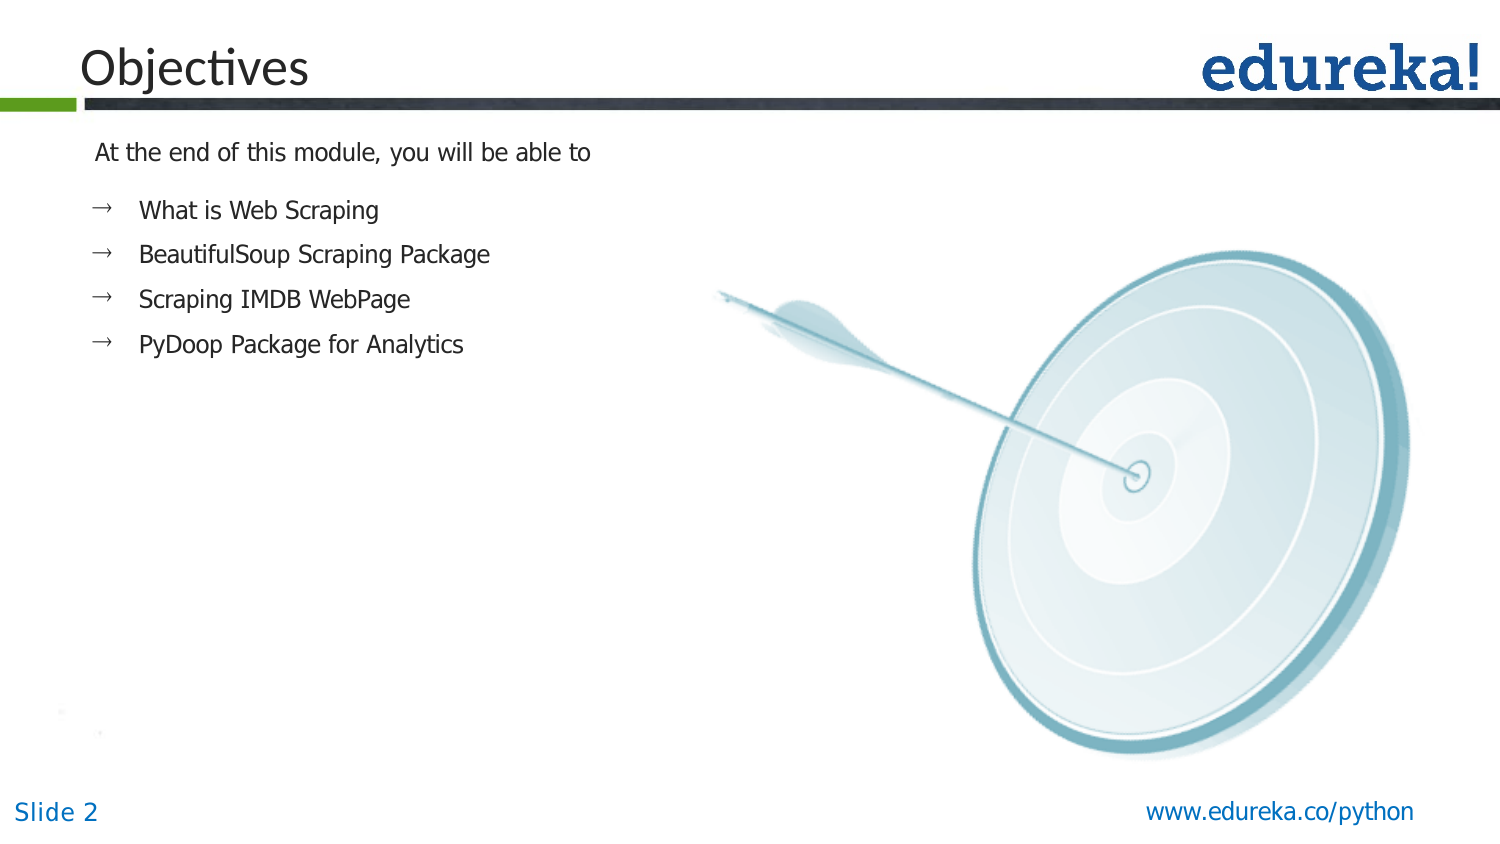

Objectives
At the end of this module, you will be able to
What is Web Scraping
BeautifulSoup Scraping Package
Scraping IMDB WebPage
PyDoop Package for Analytics